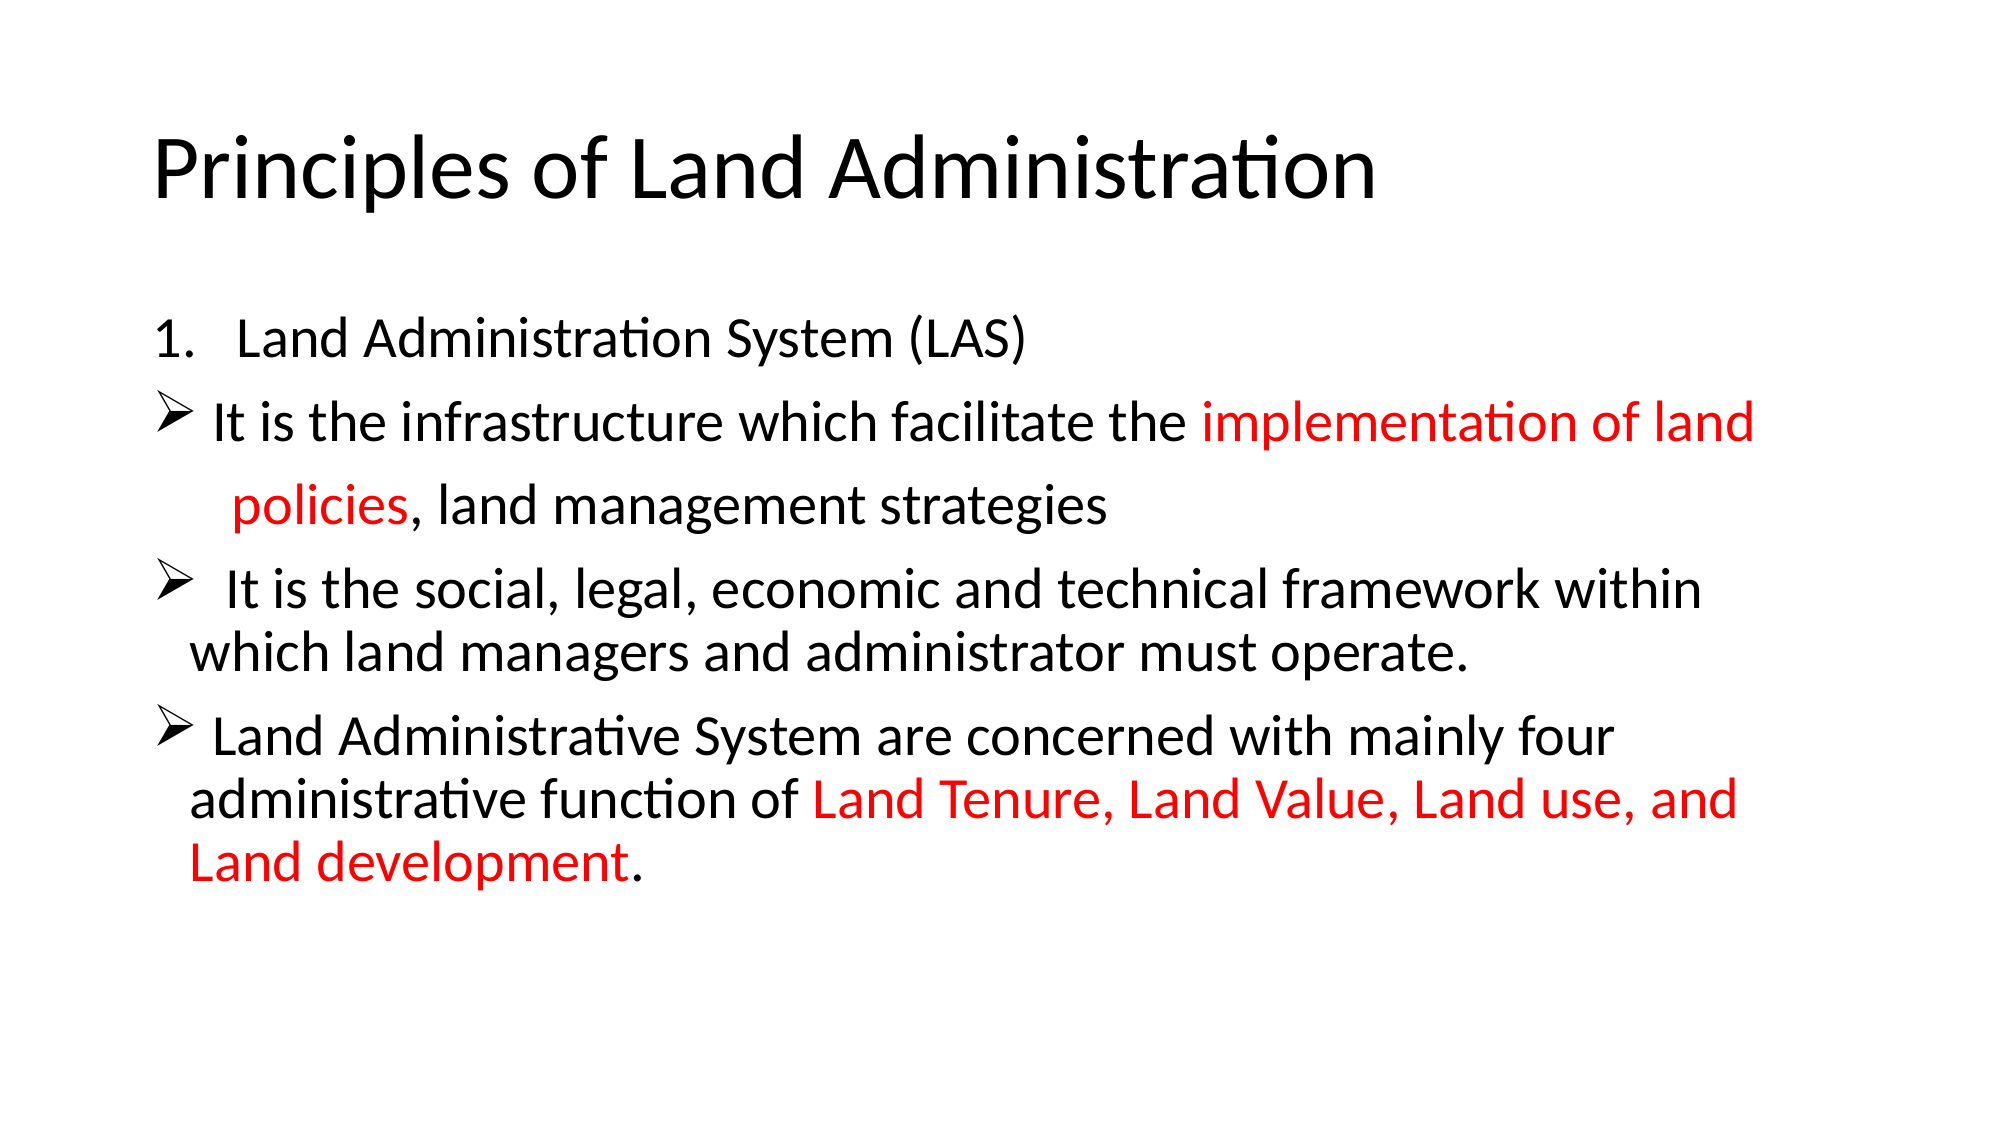

# Principles of Land Administration
Land Administration System (LAS)
 It is the infrastructure which facilitate the implementation of land
      policies, land management strategies
  It is the social, legal, economic and technical framework within which land managers and administrator must operate.
 Land Administrative System are concerned with mainly four administrative function of Land Tenure, Land Value, Land use, and Land development.